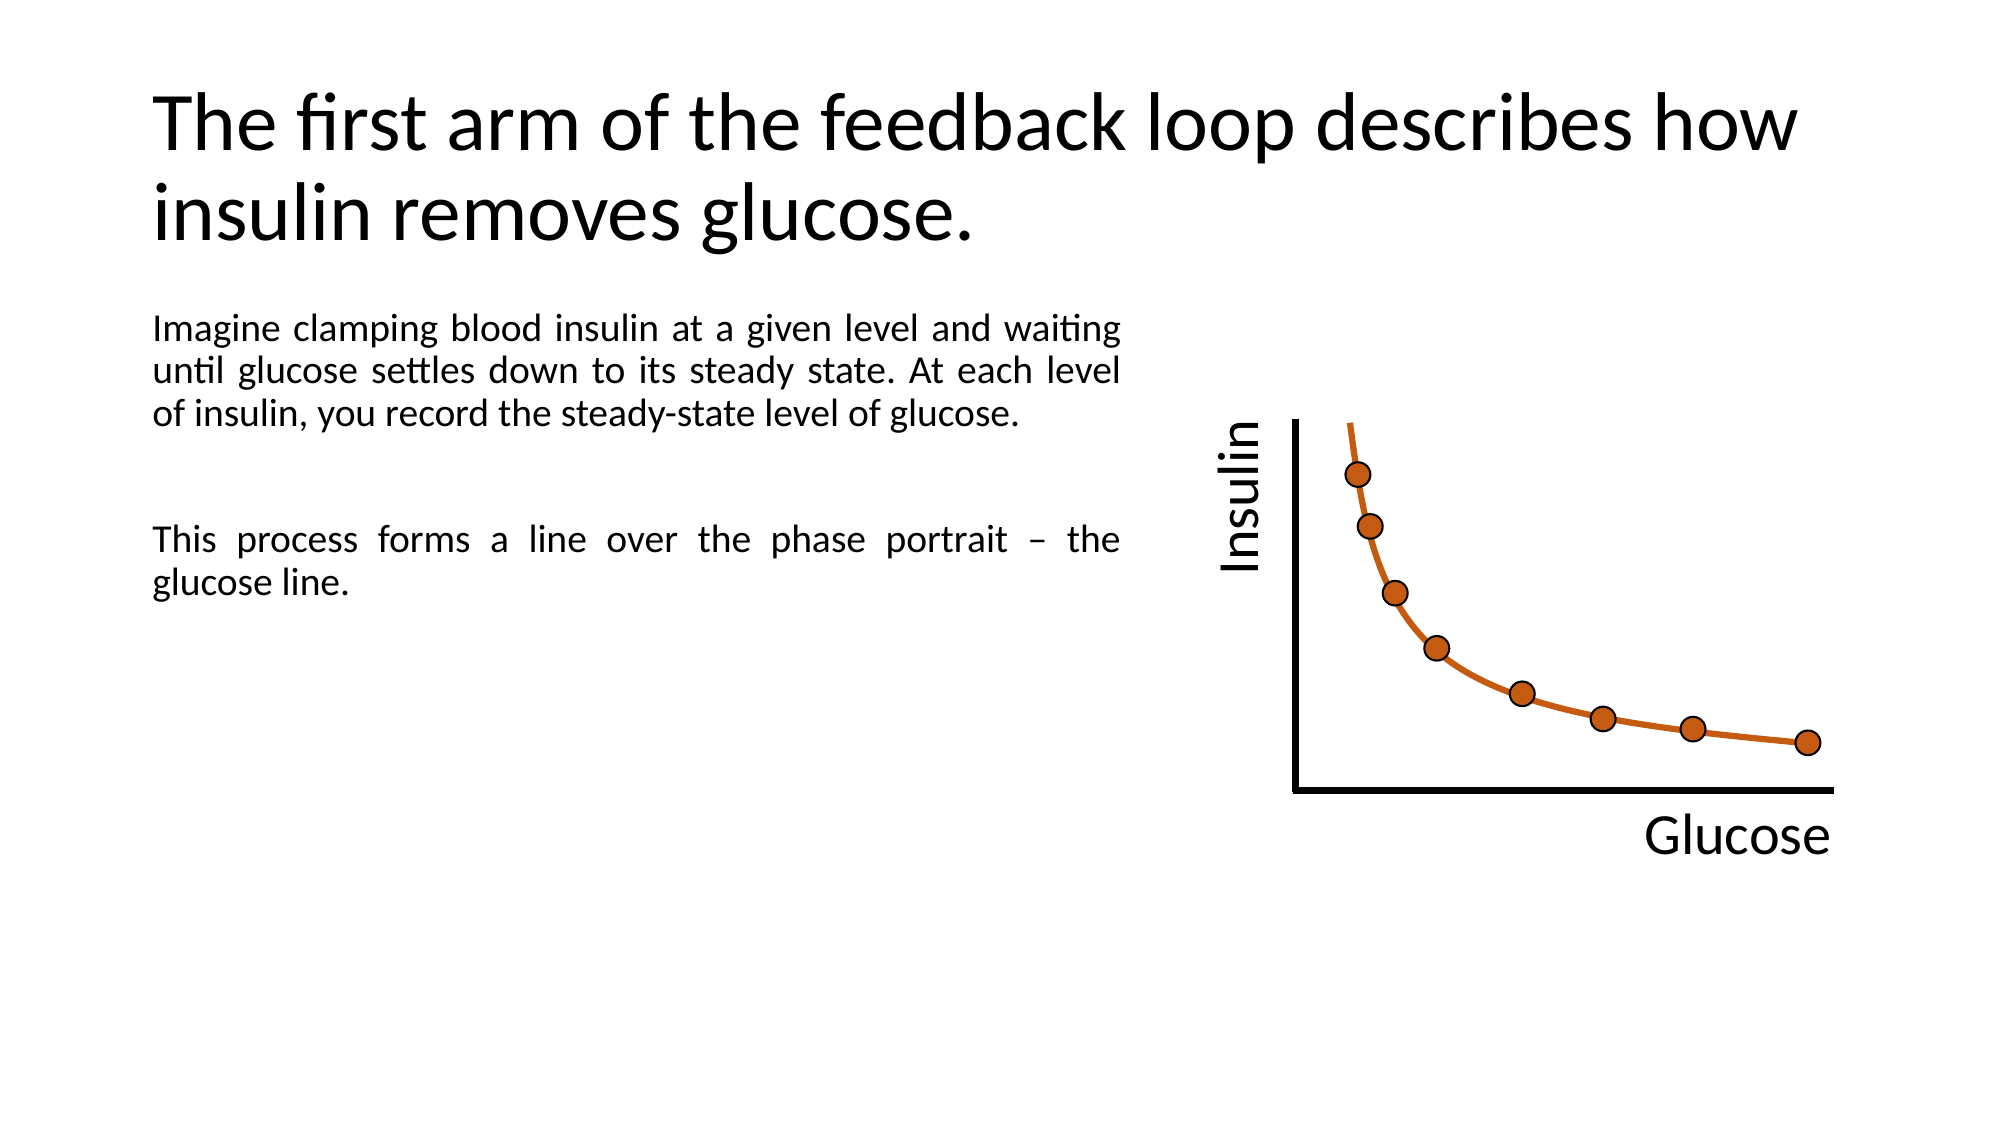

# The first arm of the feedback loop describes how insulin removes glucose.
Imagine clamping blood insulin at a given level and waiting until glucose settles down to its steady state. At each level of insulin, you record the steady-state level of glucose.

This process forms a line over the phase portrait – the glucose line.
Insulin
Glucose